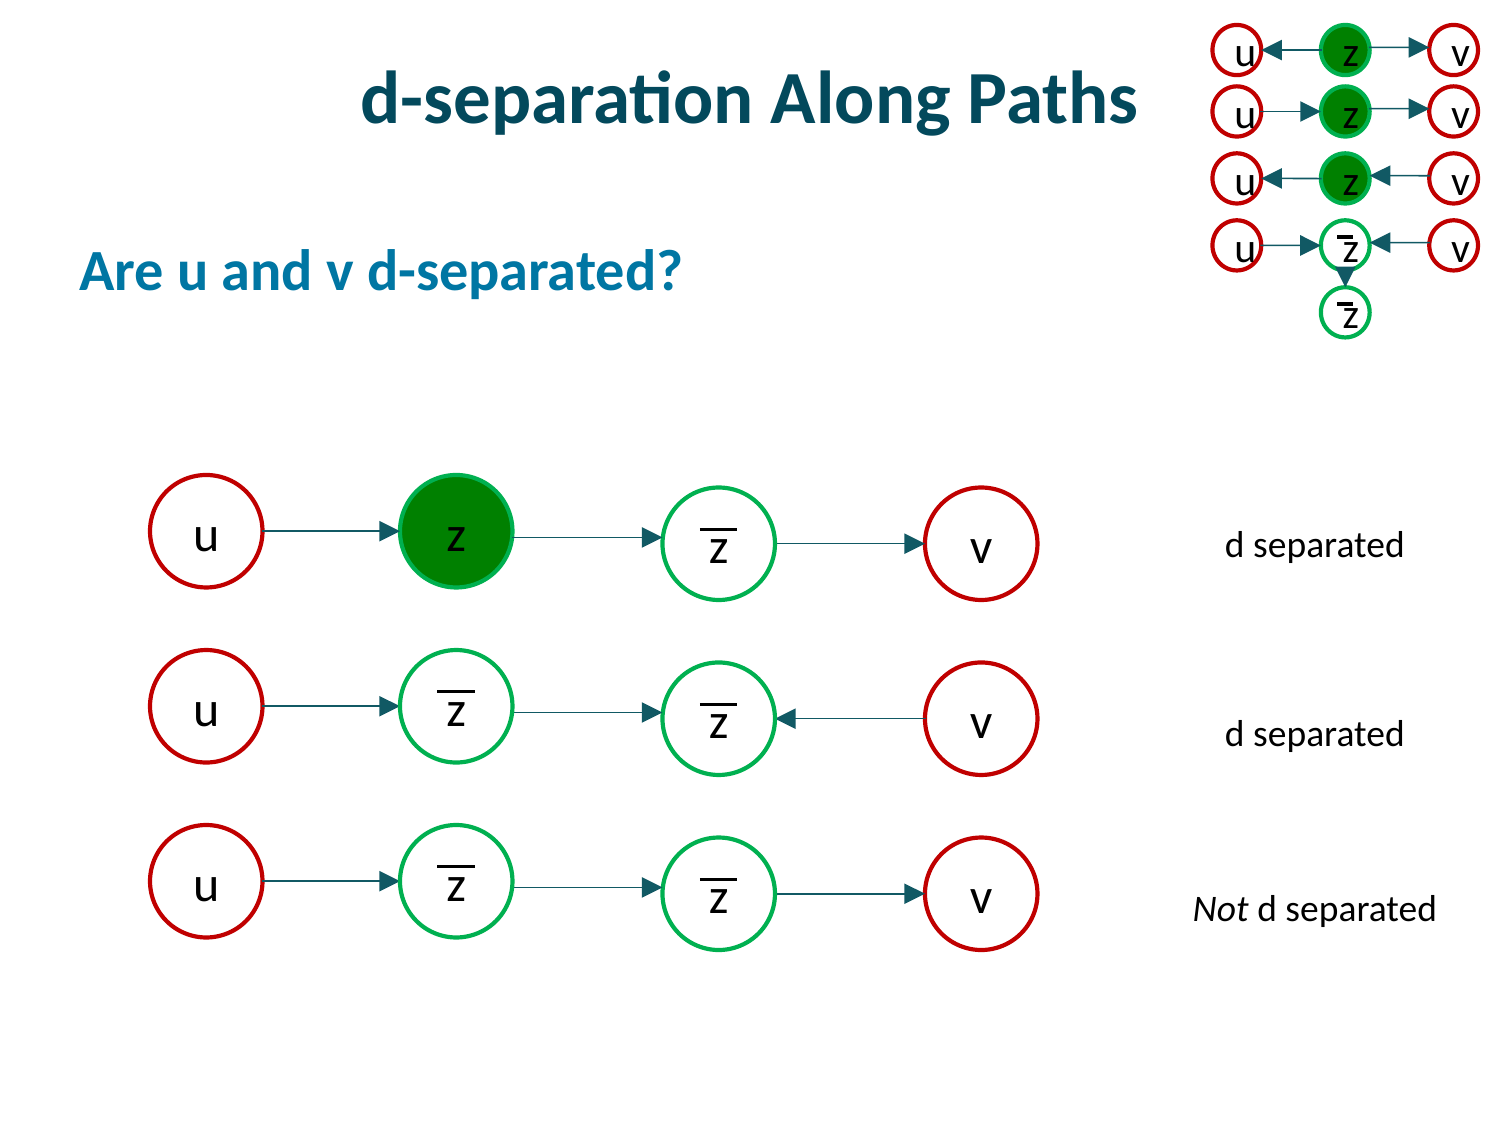

# d-separation Along Paths
u
z
v
u
z
v
u
z
v
u
z
v
z
Are u and v d-separated?
u
z
z
v
d separated
u
z
z
v
d separated
u
z
z
v
Not d separated